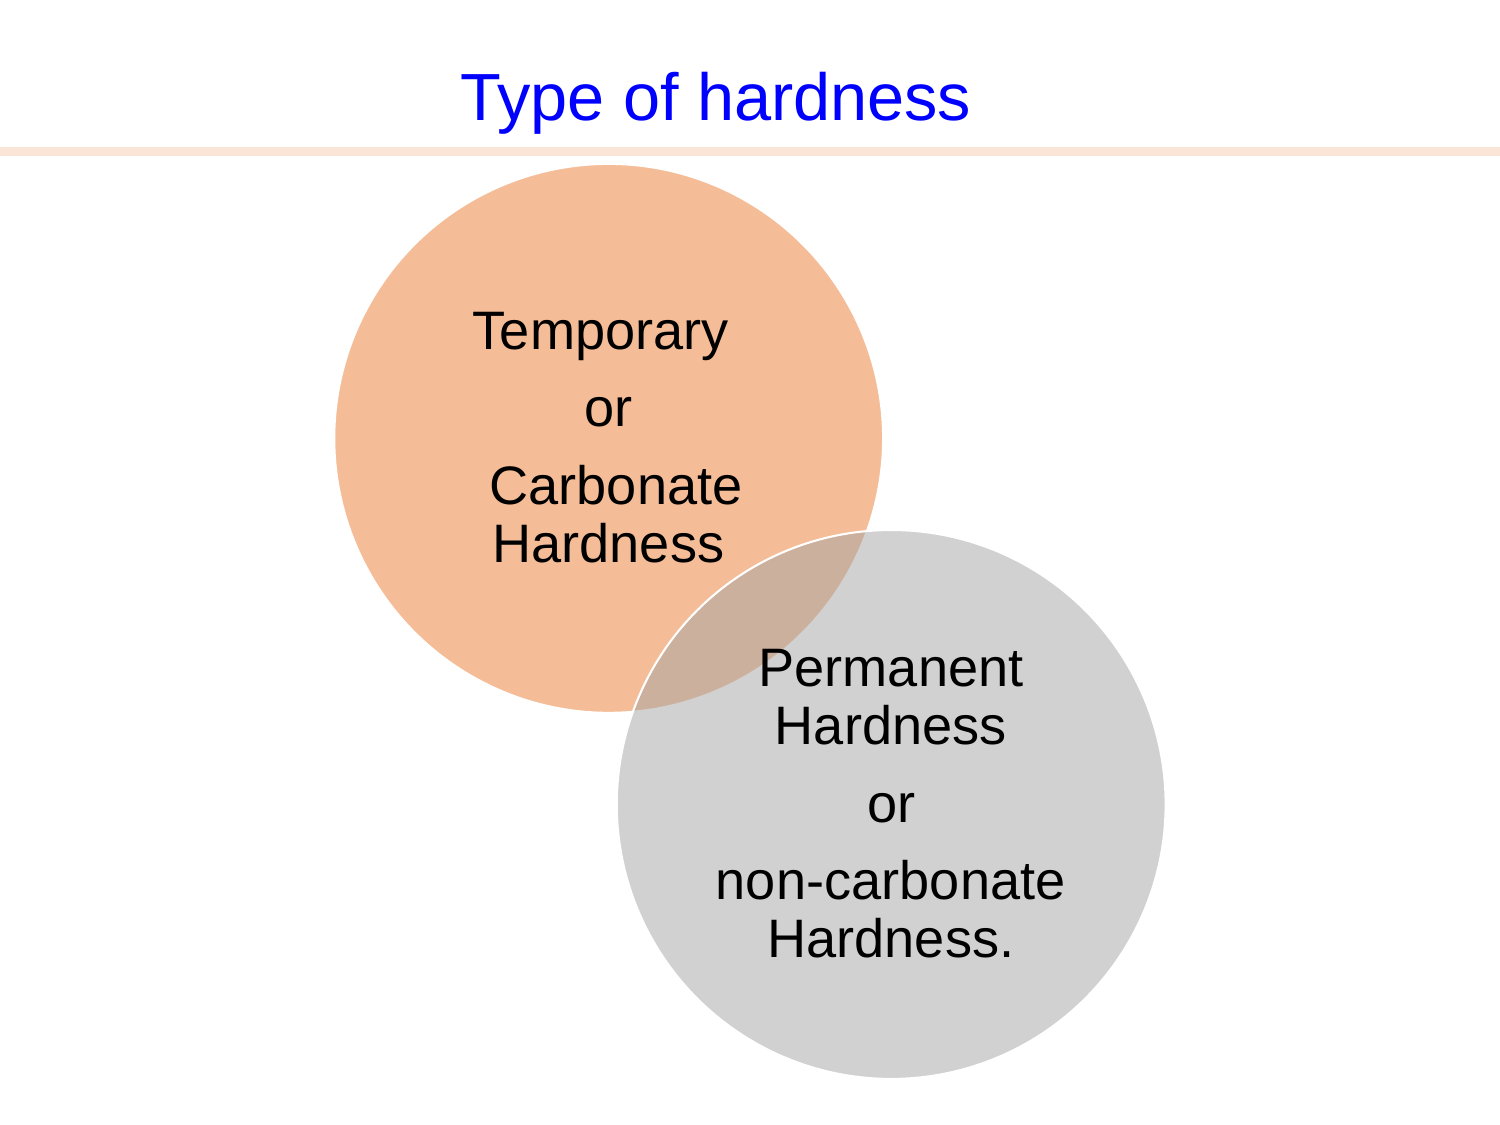

Type of hardness
Temporary
or
 Carbonate Hardness
Permanent Hardness
 or
non-carbonate Hardness.